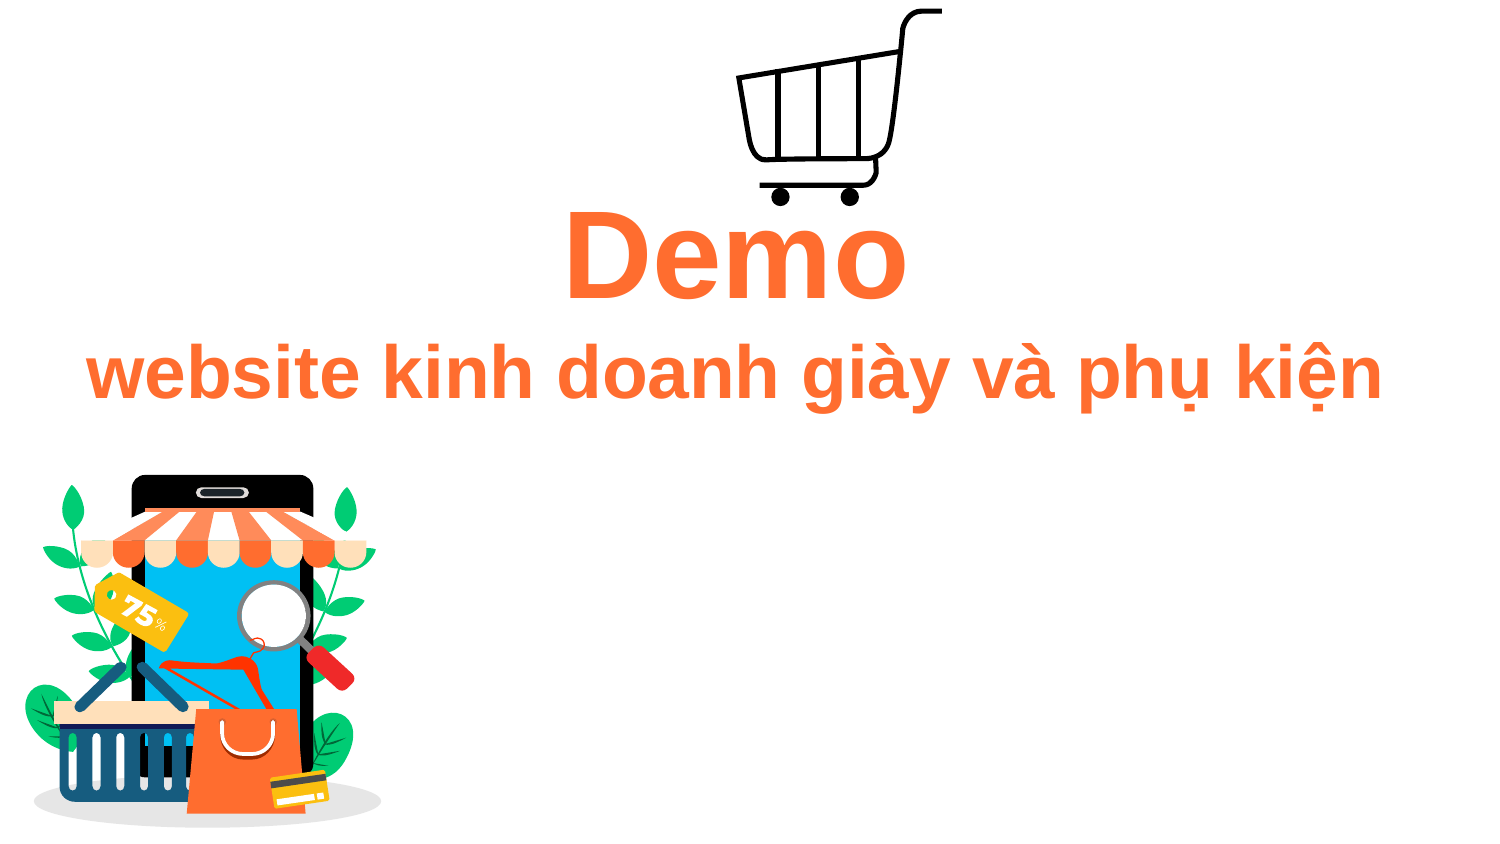

# Demo website kinh doanh giày và phụ kiện